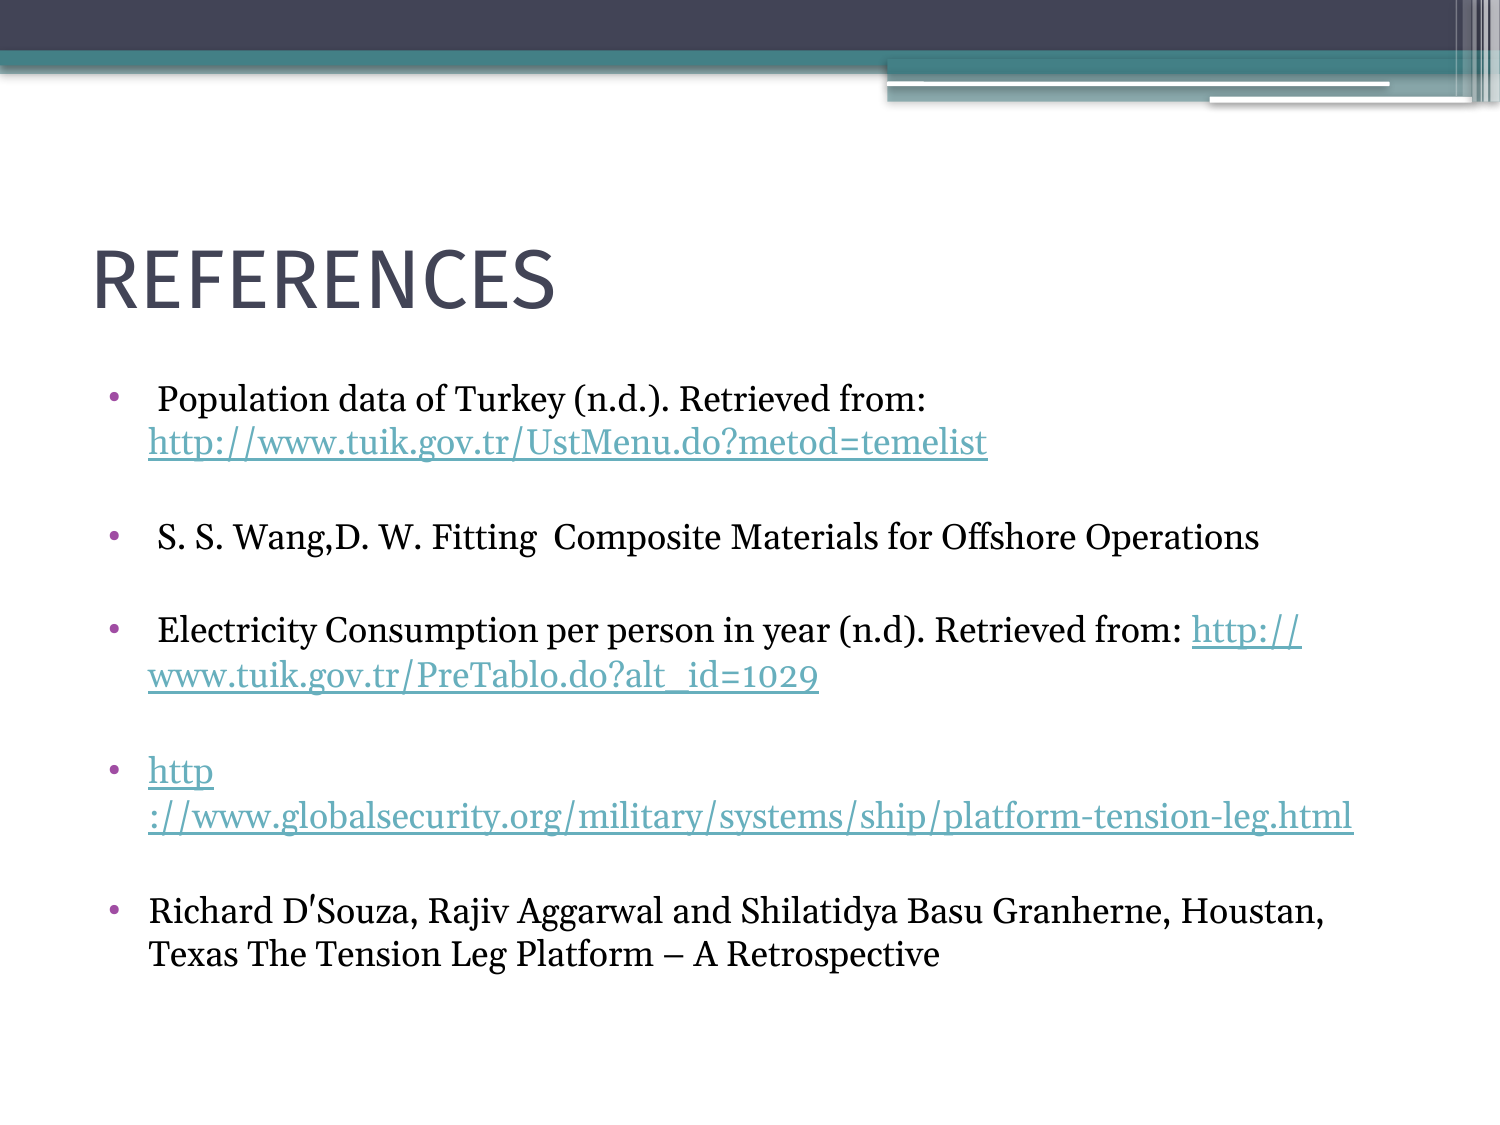

# REFERENCES
 Population data of Turkey (n.d.). Retrieved from: http://www.tuik.gov.tr/UstMenu.do?metod=temelist

 S. S. Wang,D. W. Fitting  Composite Materials for Offshore Operations

 Electricity Consumption per person in year (n.d). Retrieved from: http://www.tuik.gov.tr/PreTablo.do?alt_id=1029

http://www.globalsecurity.org/military/systems/ship/platform-tension-leg.html

Richard D'Souza, Rajiv Aggarwal and Shilatidya Basu Granherne, Houstan, Texas The Tension Leg Platform – A Retrospective